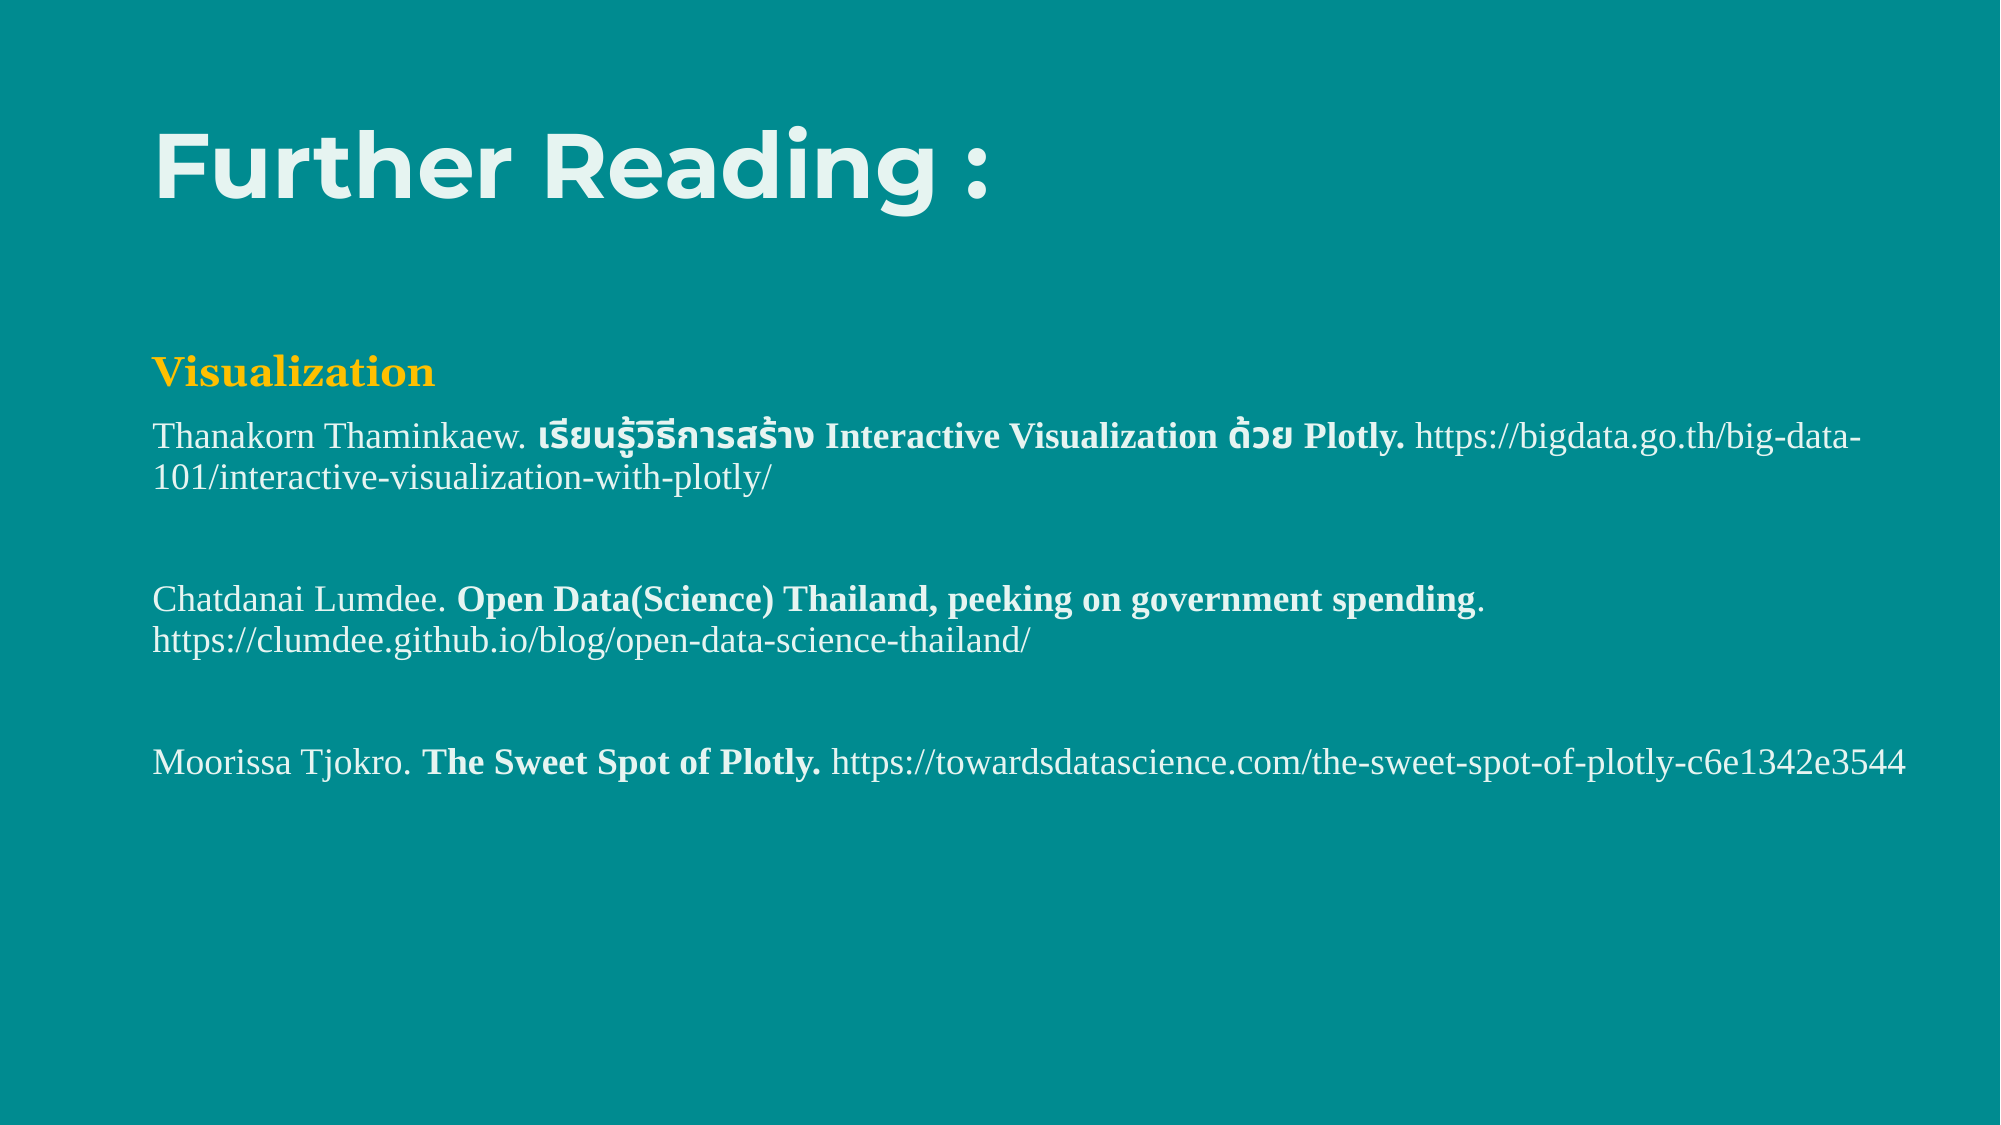

# Further Reading :

Visualization
Thanakorn Thaminkaew. เรียนรู้วิธีการสร้าง Interactive Visualization ด้วย Plotly. https://bigdata.go.th/big-data-101/interactive-visualization-with-plotly/

Chatdanai Lumdee. Open Data(Science) Thailand, peeking on government spending. https://clumdee.github.io/blog/open-data-science-thailand/

Moorissa Tjokro. The Sweet Spot of Plotly. https://towardsdatascience.com/the-sweet-spot-of-plotly-c6e1342e3544